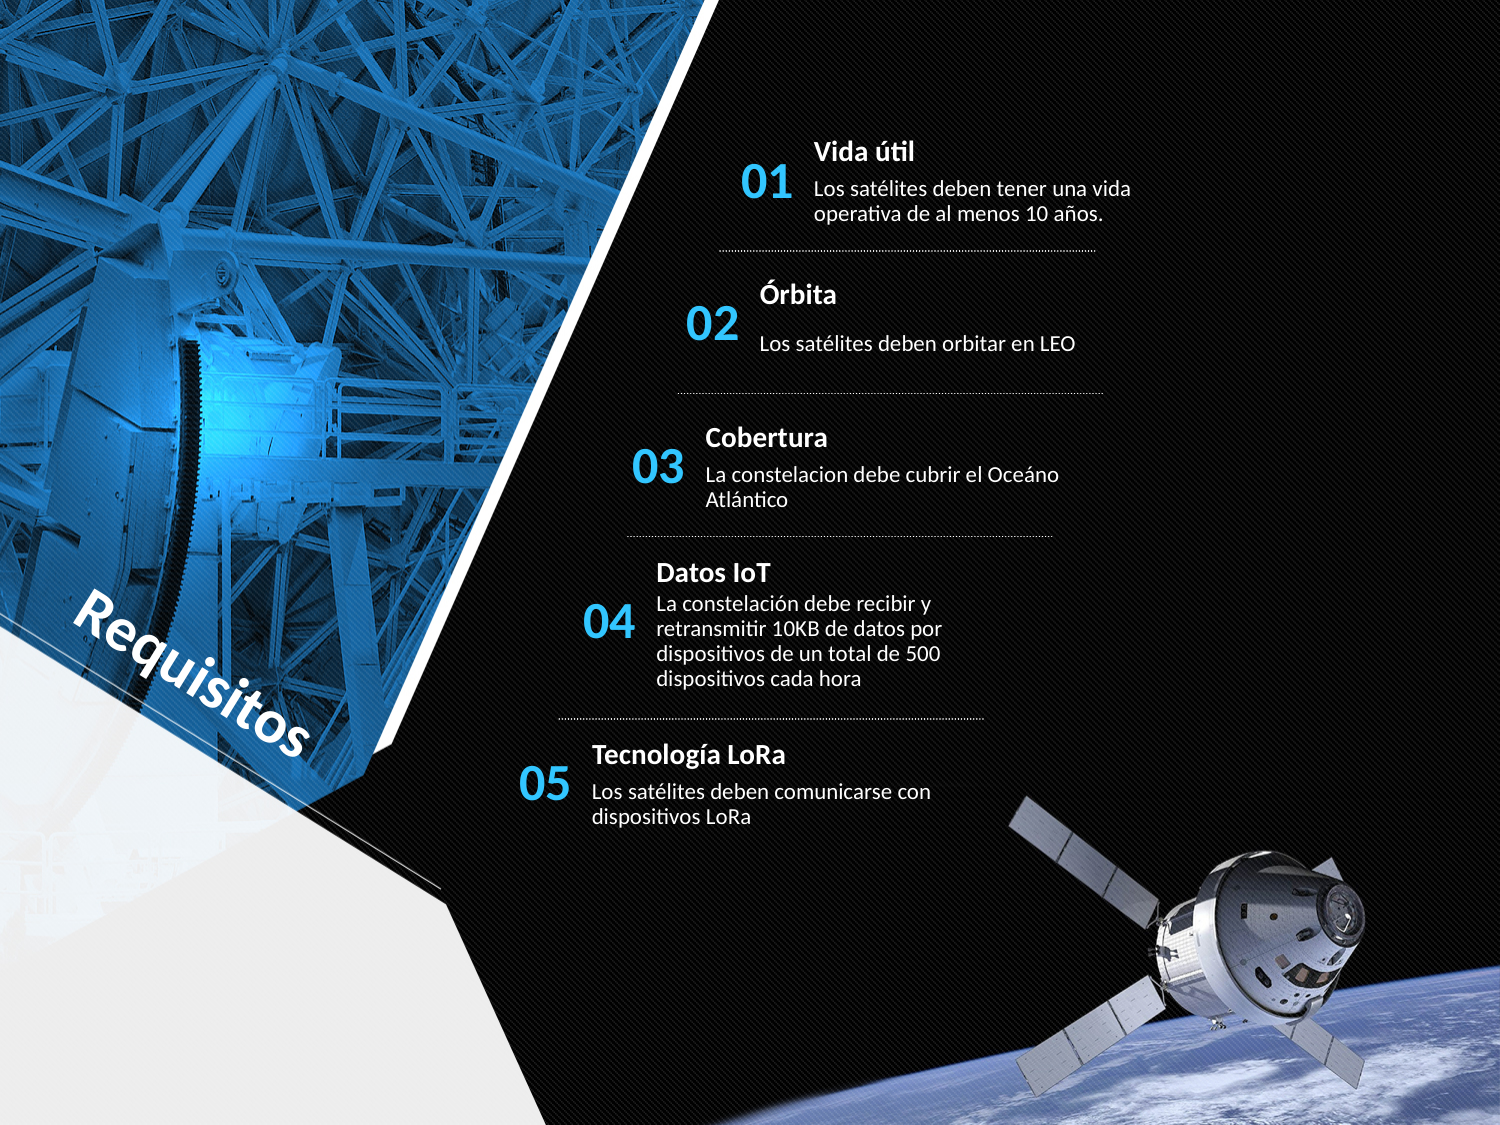

Vida útil
01
Los satélites deben tener una vida operativa de al menos 10 años.
Órbita
02
Los satélites deben orbitar en LEO
Cobertura
03
La constelacion debe cubrir el Oceáno Atlántico
Datos IoT
04
La constelación debe recibir y retransmitir 10KB de datos por dispositivos de un total de 500 dispositivos cada hora
Requisitos
Tecnología LoRa
05
Los satélites deben comunicarse con dispositivos LoRa